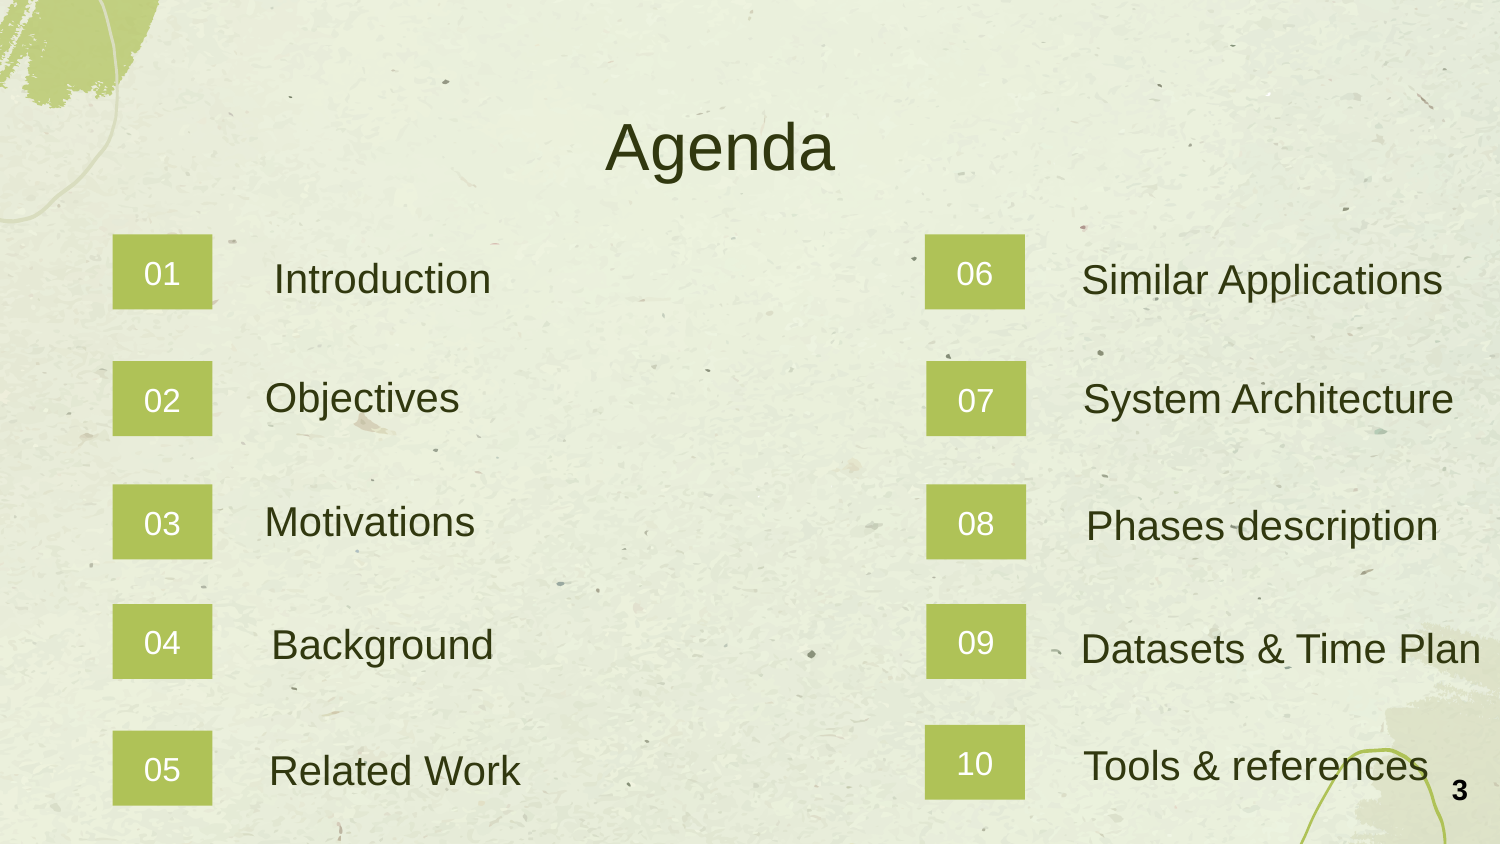

# Agenda
01
Introduction
06
Similar Applications
Objectives
System Architecture
02
07
Motivations
Phases description
03
08
Background
04
09
Datasets & Time Plan
Tools & references
10
Related Work
05
3